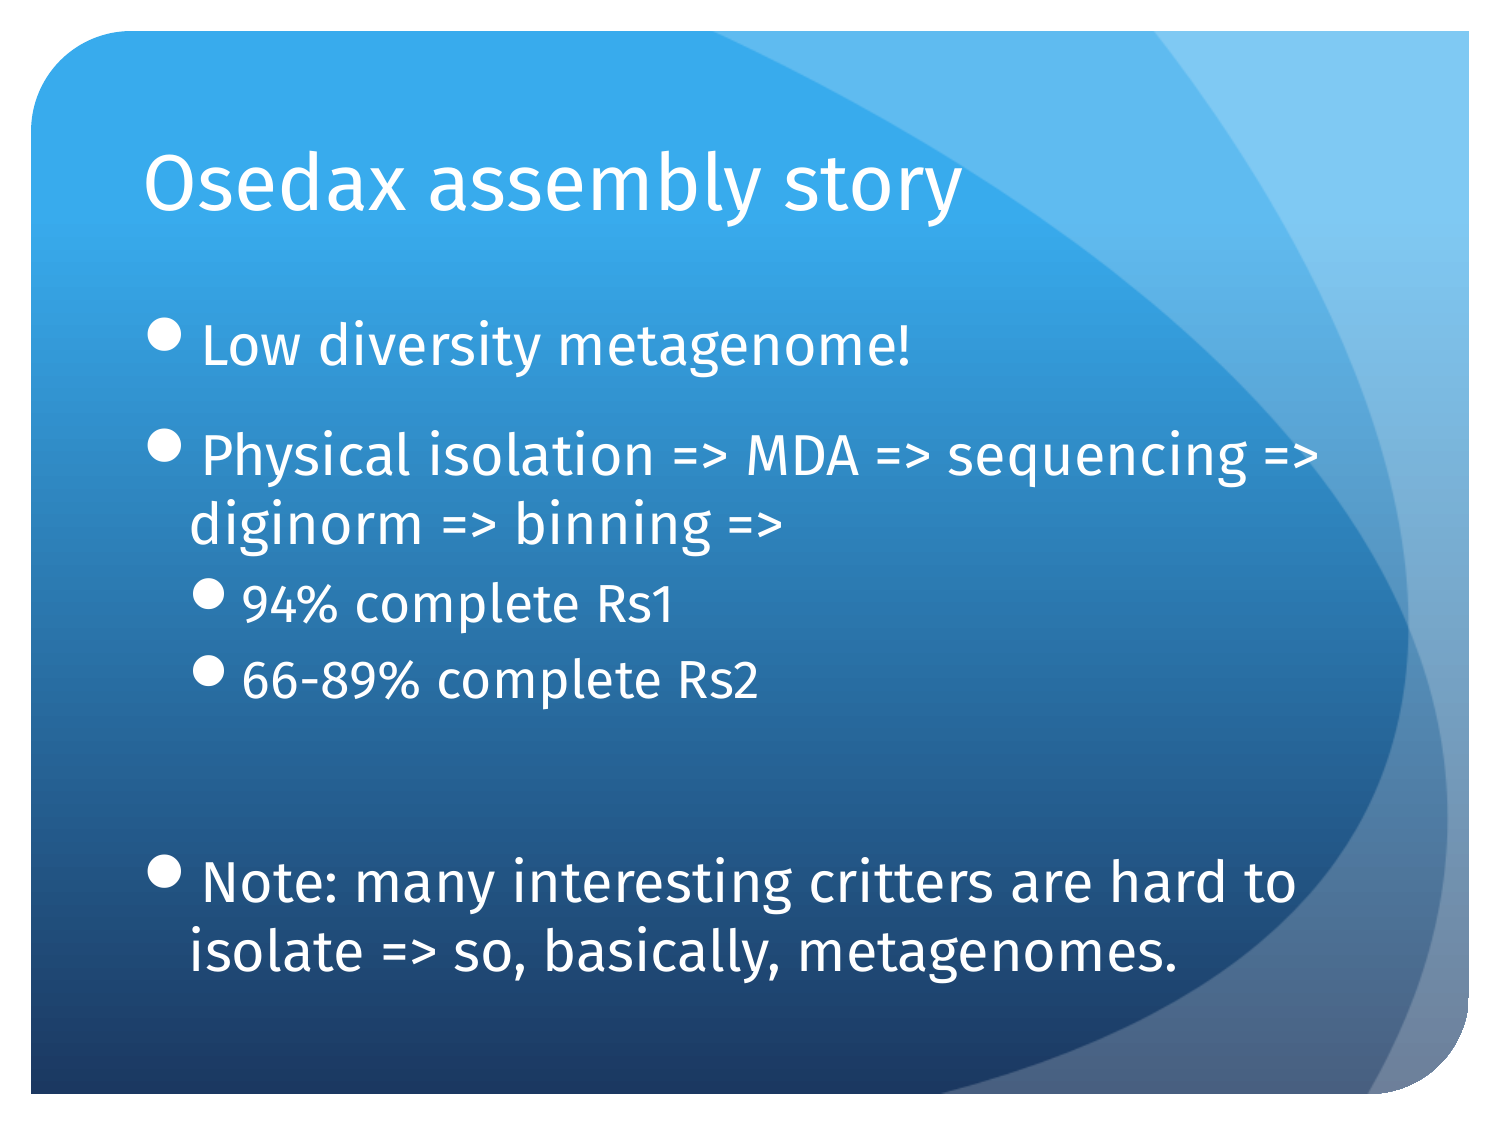

# Osedax assembly story
Low diversity metagenome!
Physical isolation => MDA => sequencing => diginorm => binning =>
94% complete Rs1
66-89% complete Rs2

Note: many interesting critters are hard to isolate => so, basically, metagenomes.